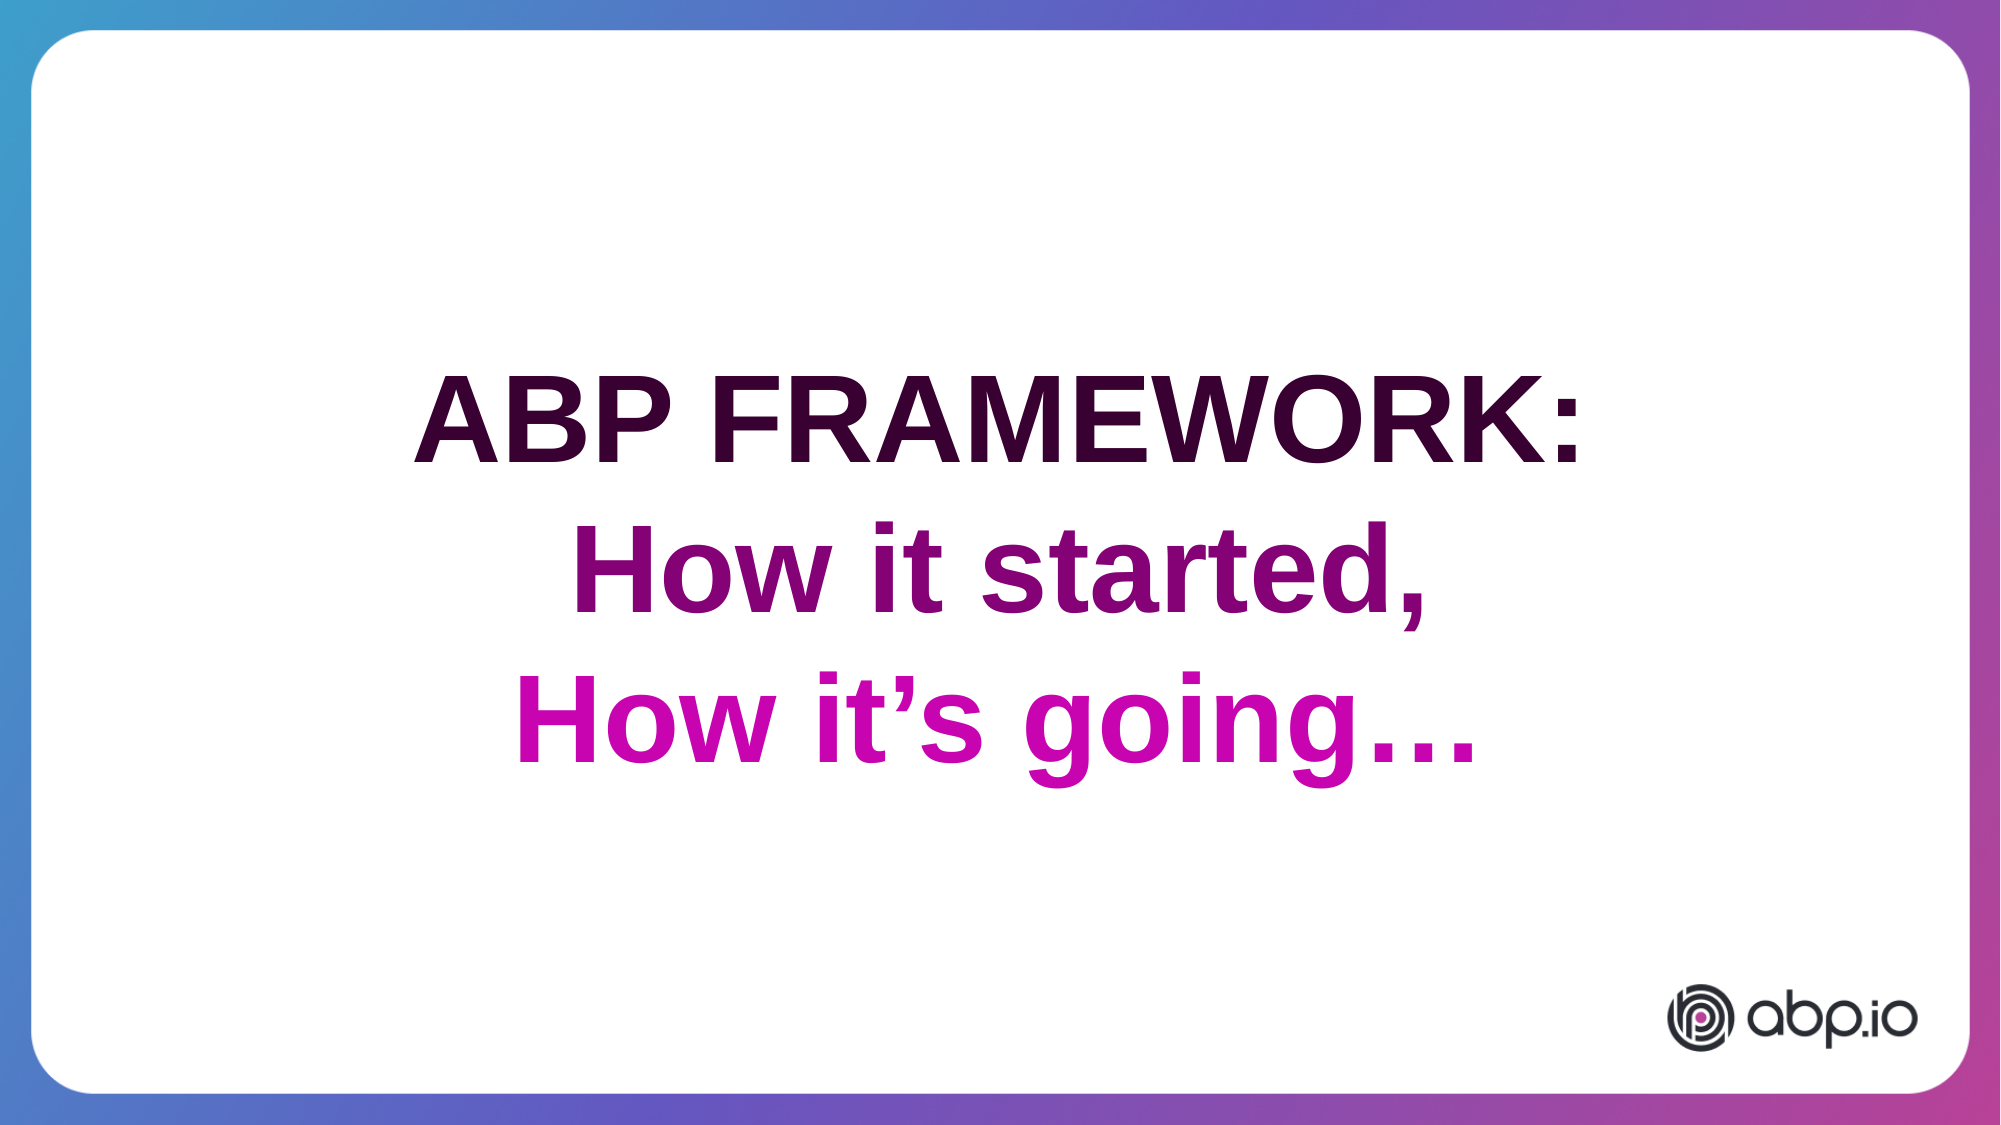

ABP FRAMEWORK:
How it started,
How it’s going…